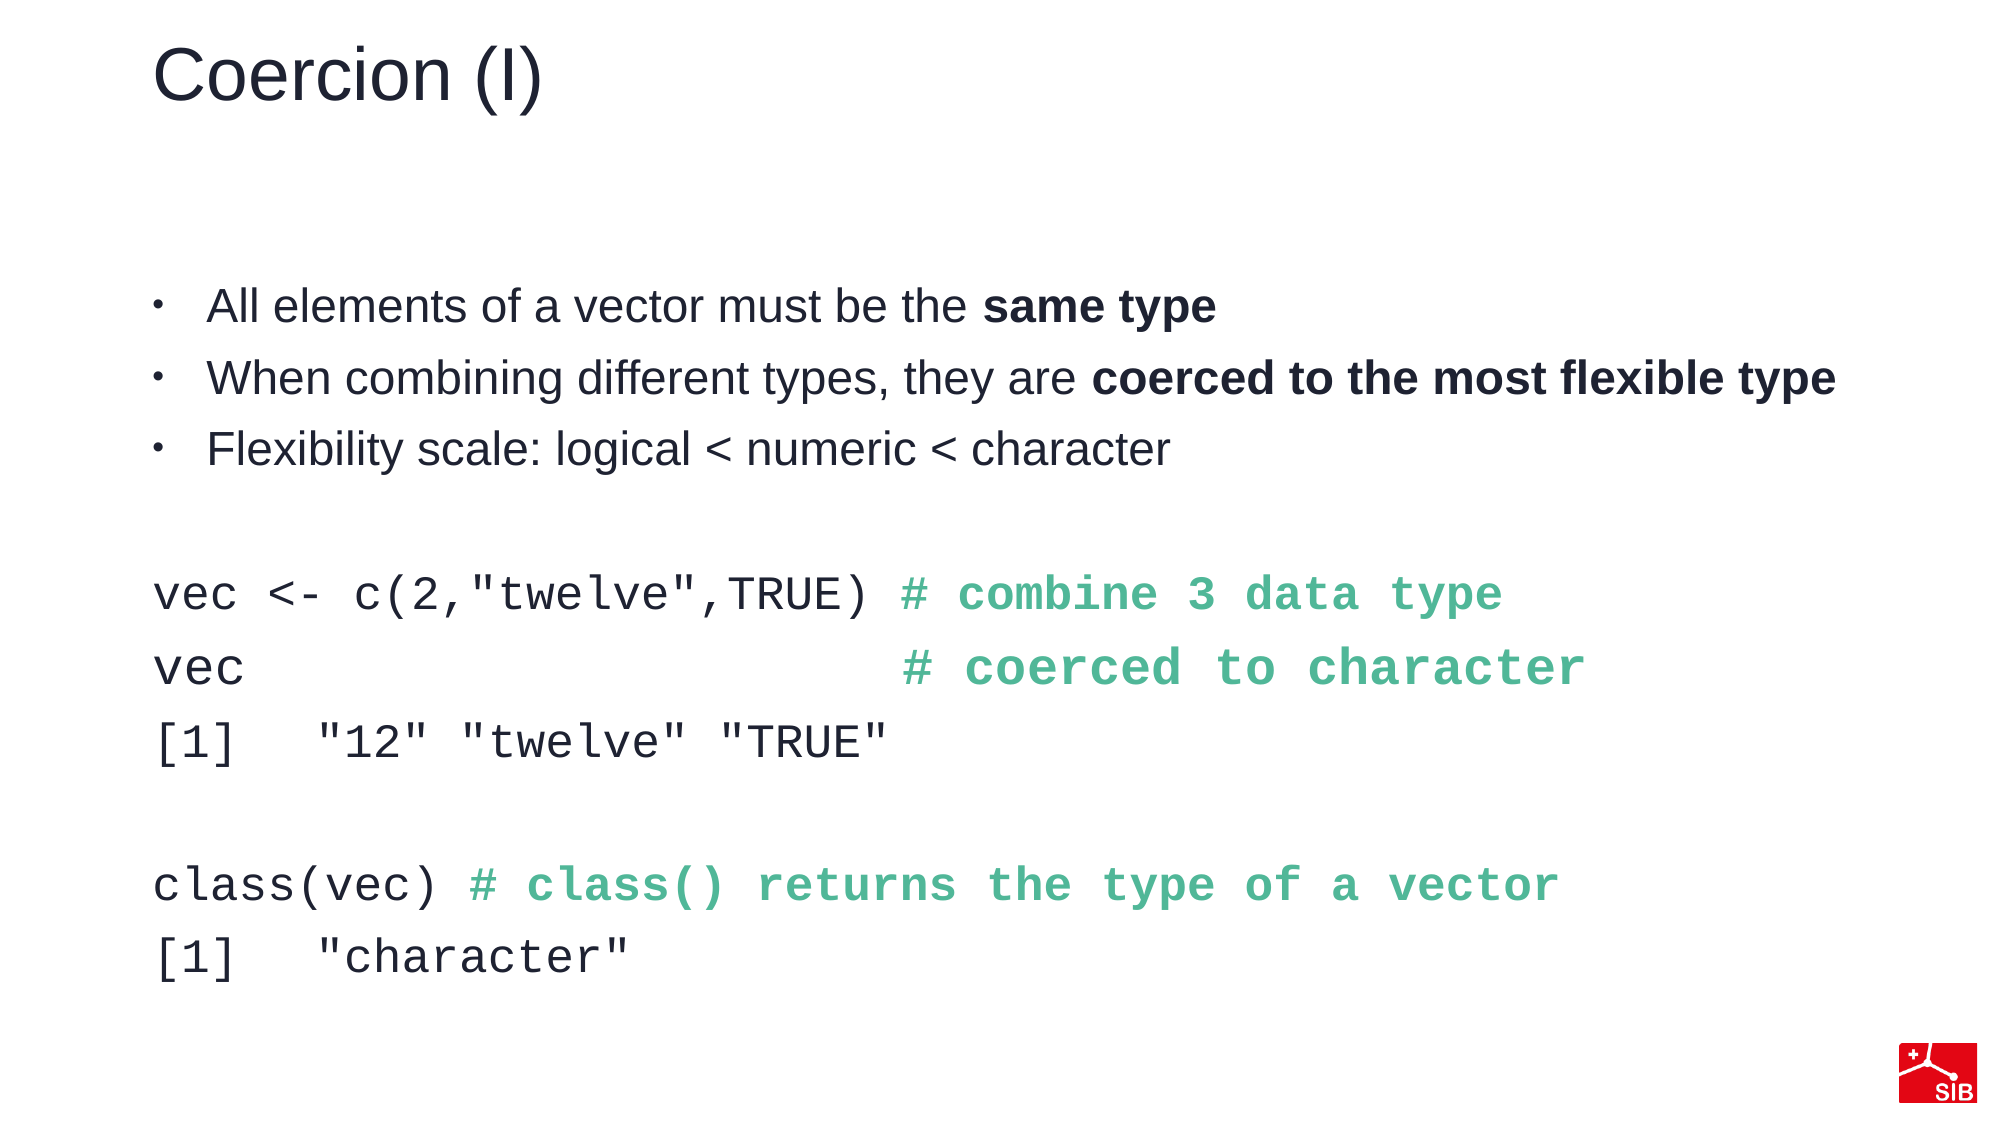

# Coercion (I)
All elements of a vector must be the same type
When combining different types, they are coerced to the most flexible type
Flexibility scale: logical < numeric < character

vec <- c(2,"twelve",TRUE) # combine 3 data type
vec                     # coerced to character
[1]  "12" "twelve" "TRUE"

class(vec) # class() returns the type of a vector
[1]  "character"